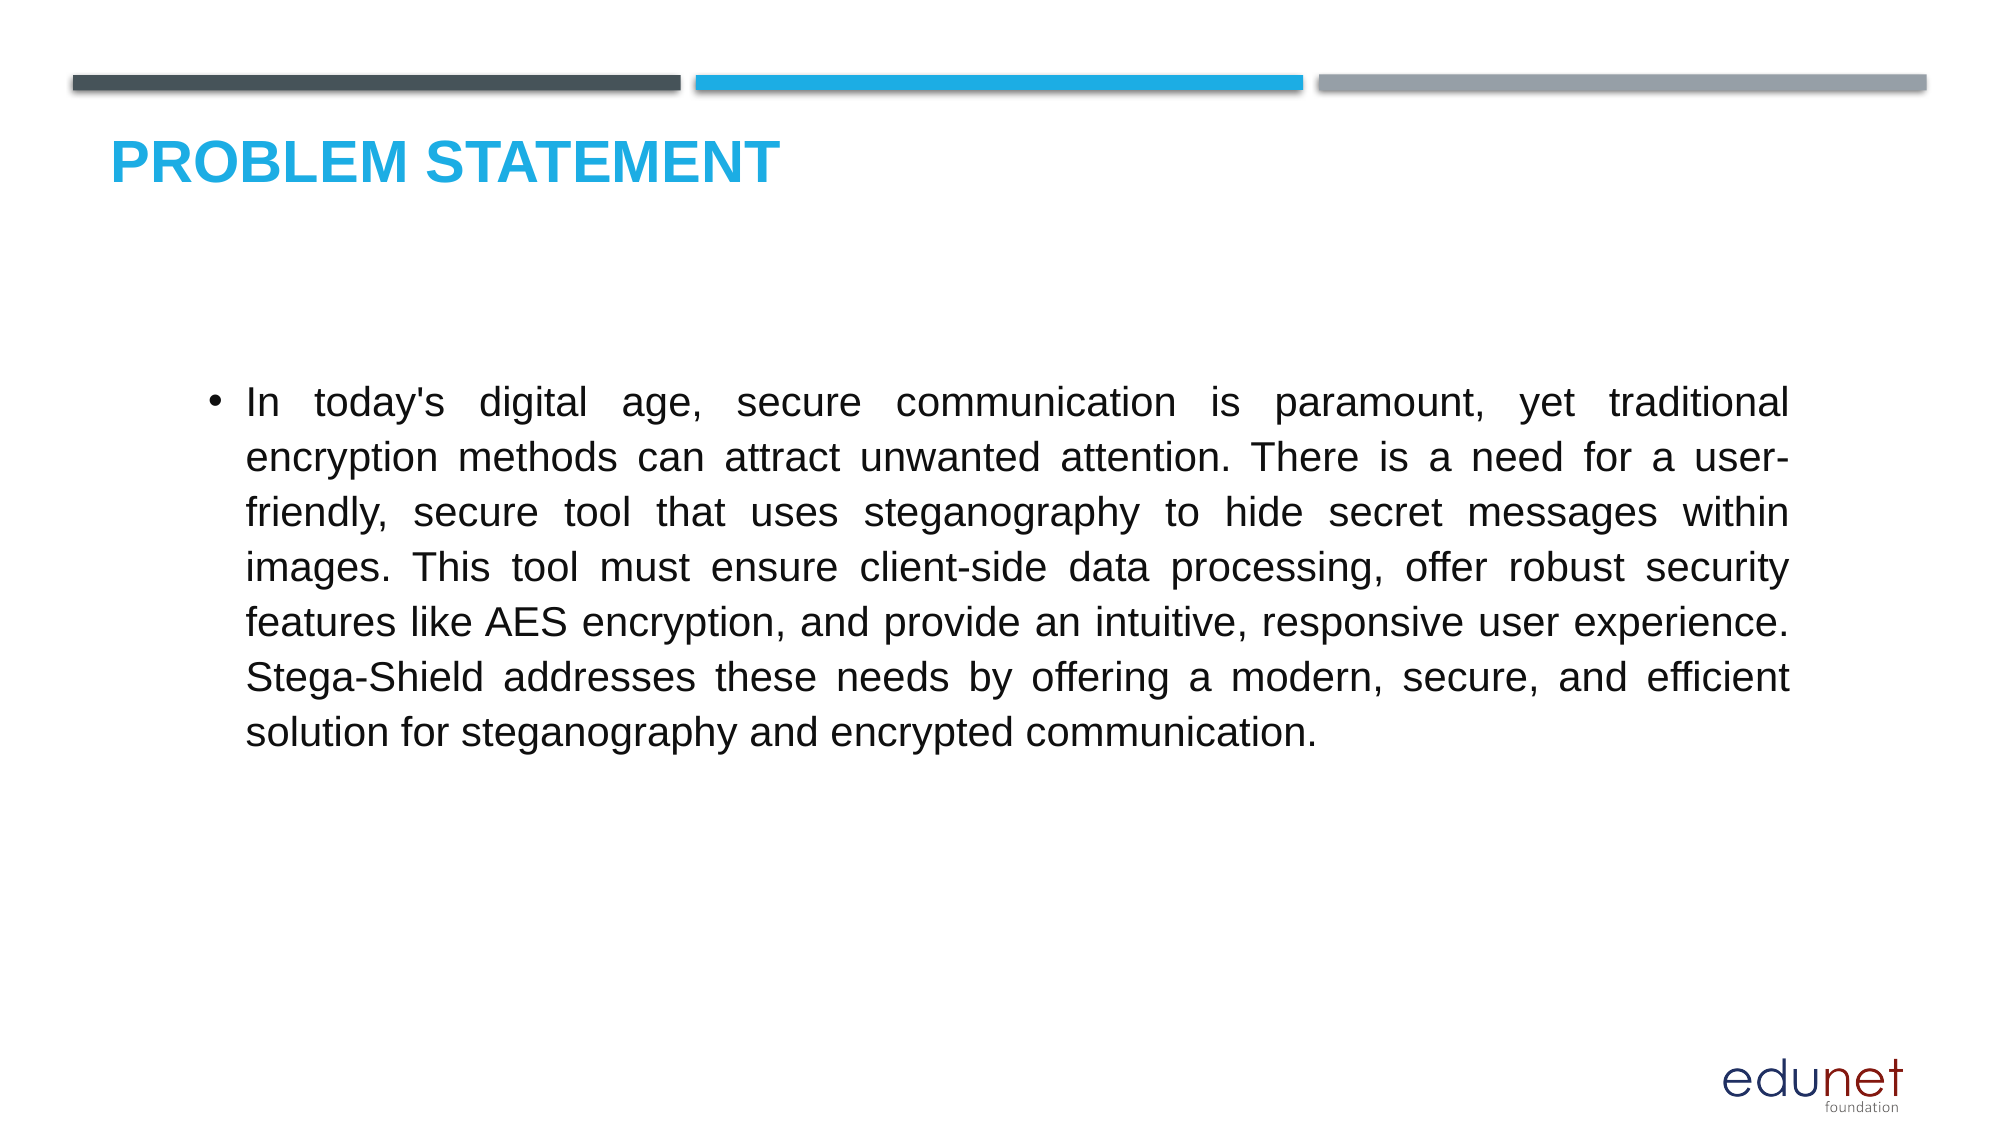

# Problem Statement
In today's digital age, secure communication is paramount, yet traditional encryption methods can attract unwanted attention. There is a need for a user-friendly, secure tool that uses steganography to hide secret messages within images. This tool must ensure client-side data processing, offer robust security features like AES encryption, and provide an intuitive, responsive user experience. Stega-Shield addresses these needs by offering a modern, secure, and efficient solution for steganography and encrypted communication.